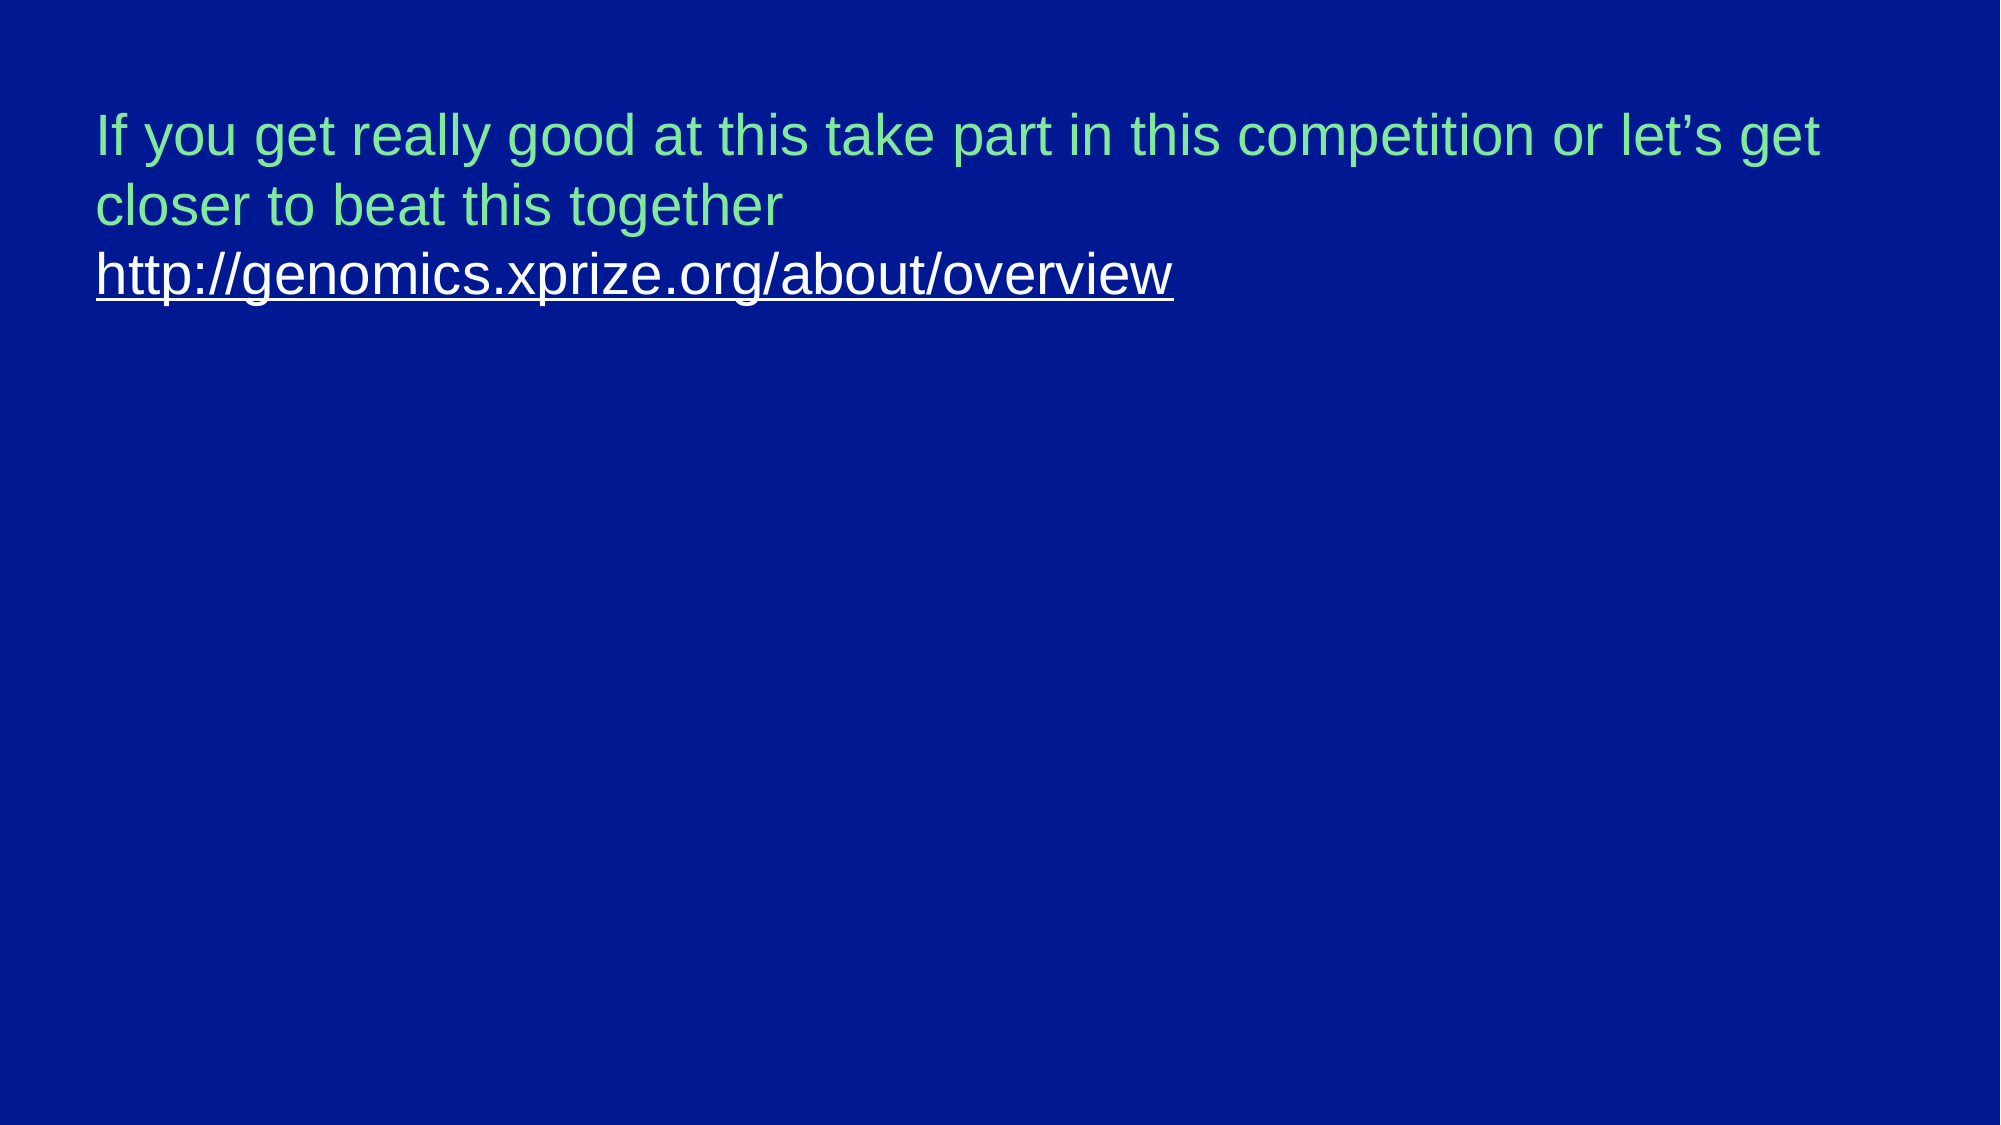

If you get really good at this take part in this competition or let’s get closer to beat this together
http://genomics.xprize.org/about/overview